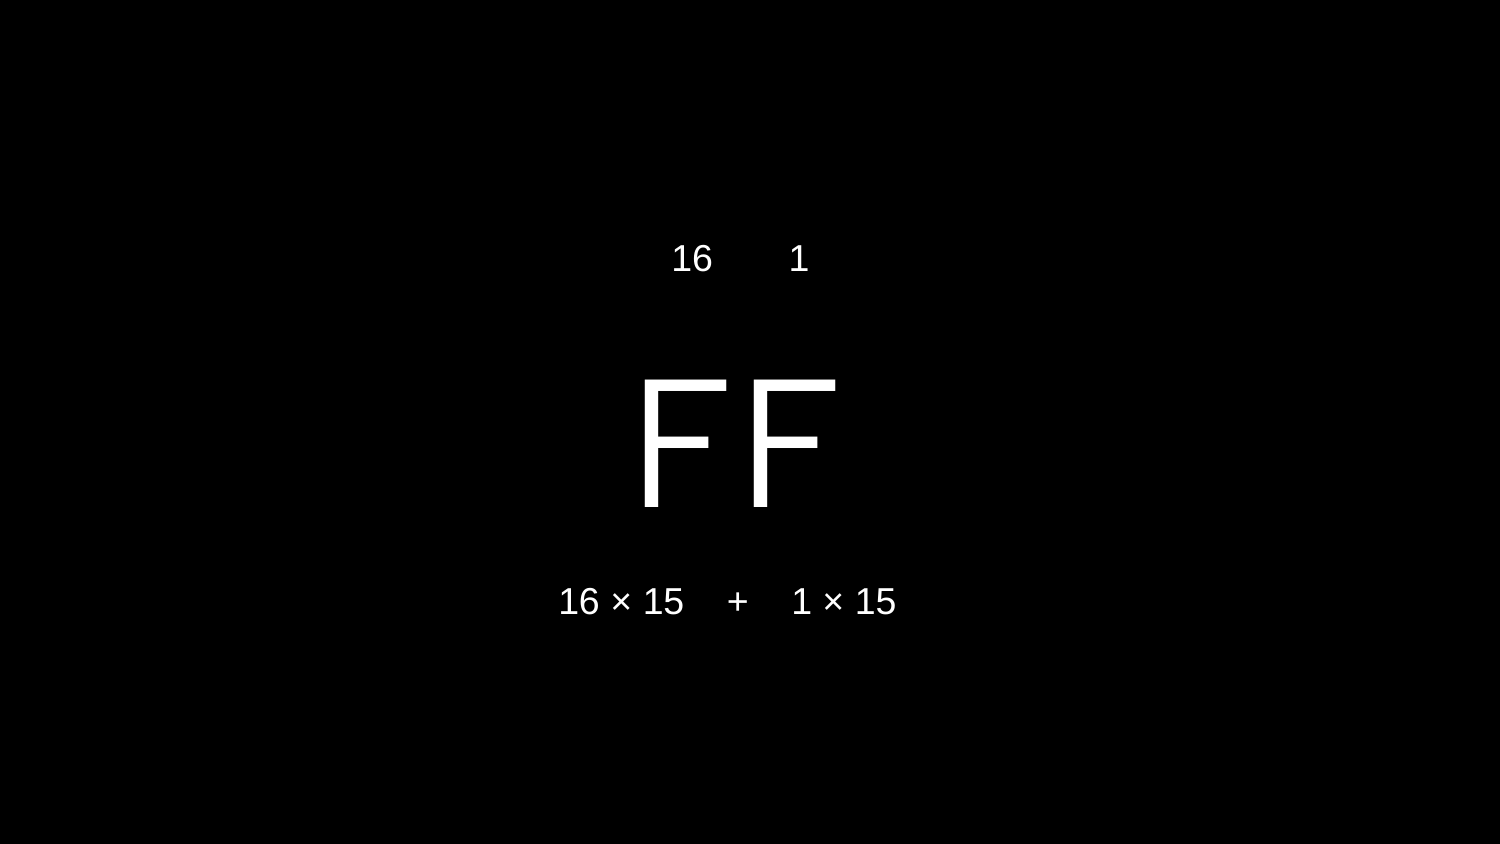

16
1
FF
+
16 × 15
1 × 15